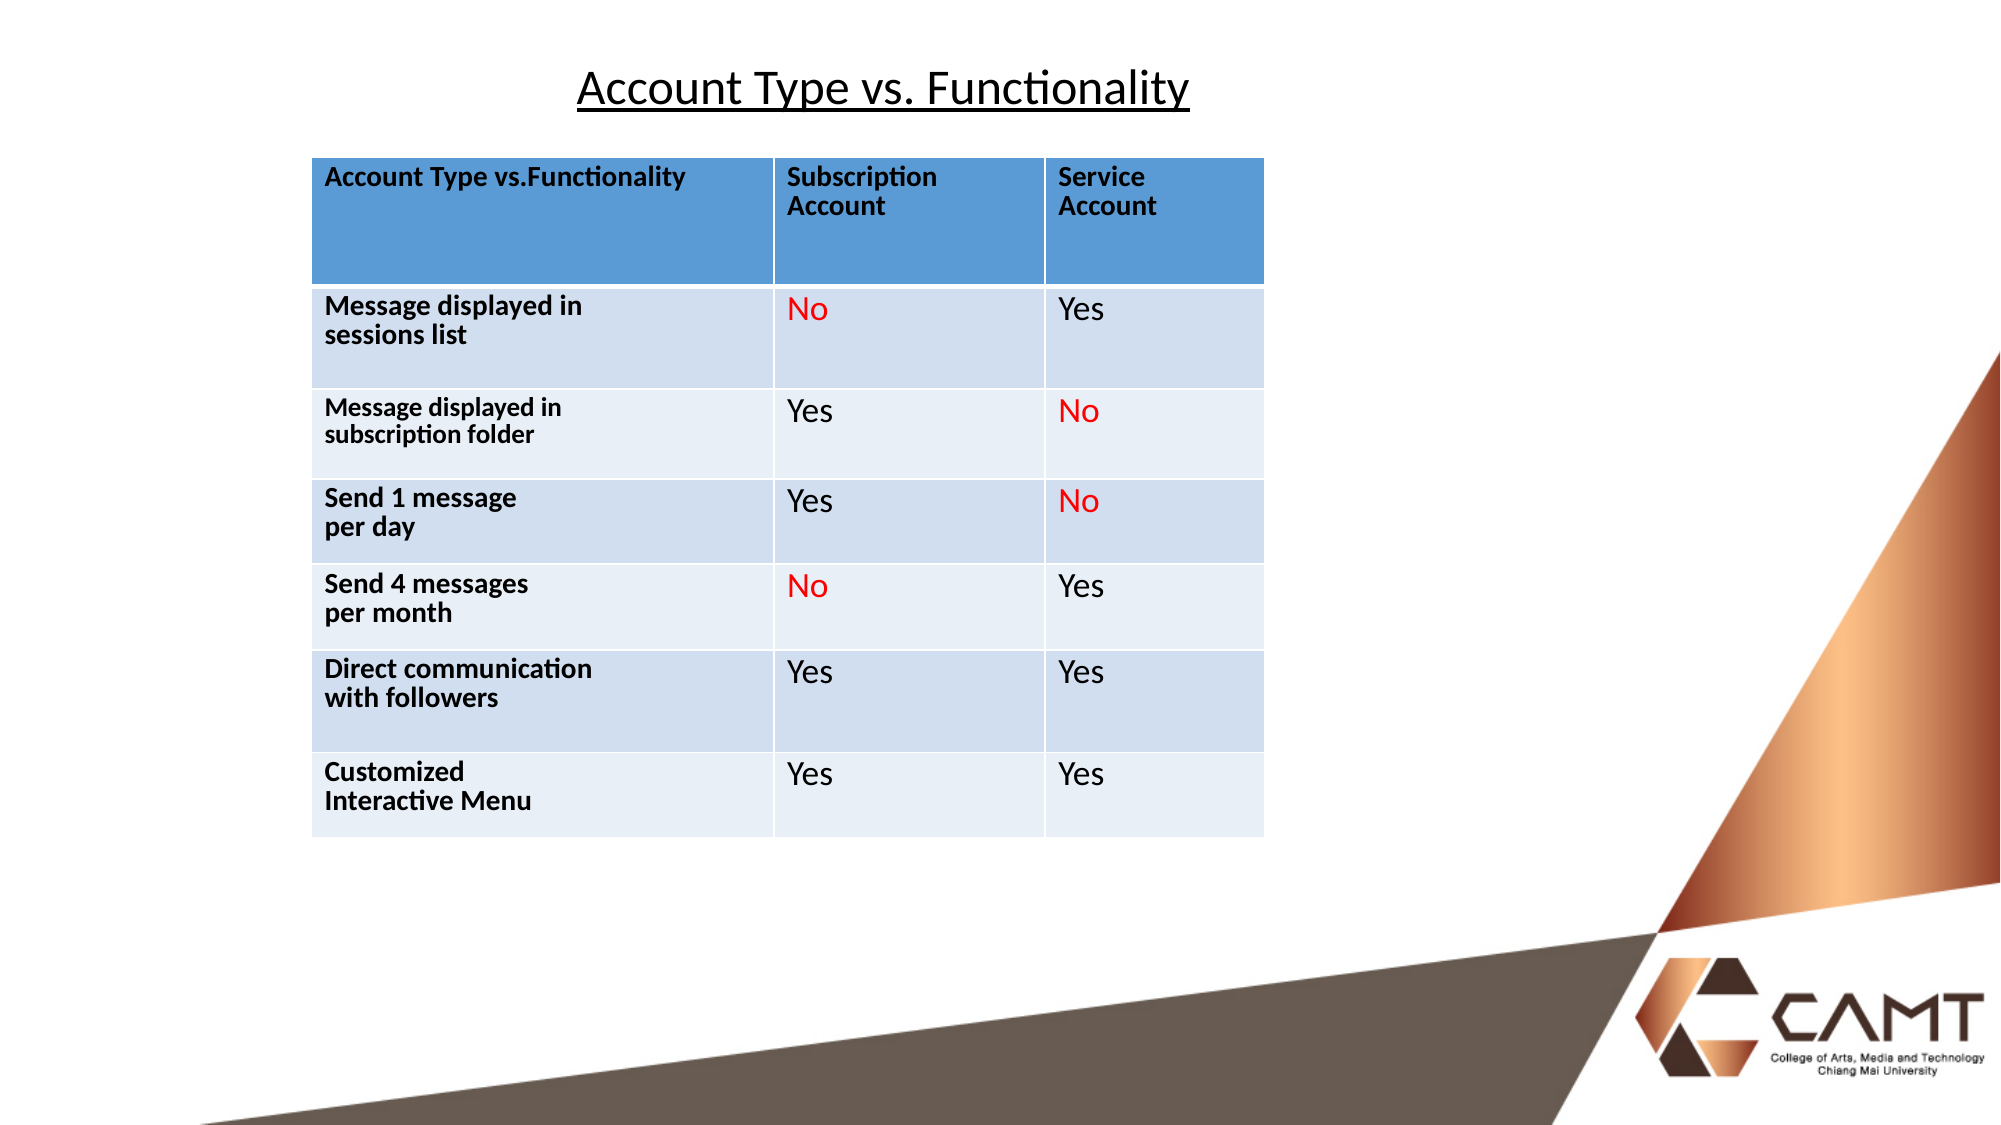

Account Type vs. Functionality

| Account Type vs.Functionality | Subscription Account | Service Account |
| --- | --- | --- |
| Message displayed in sessions list | No | Yes |
| Message displayed in subscription folder | Yes | No |
| Send 1 message per day | Yes | No |
| Send 4 messages per month | No | Yes |
| Direct communication with followers | Yes | Yes |
| Customized Interactive Menu | Yes | Yes |